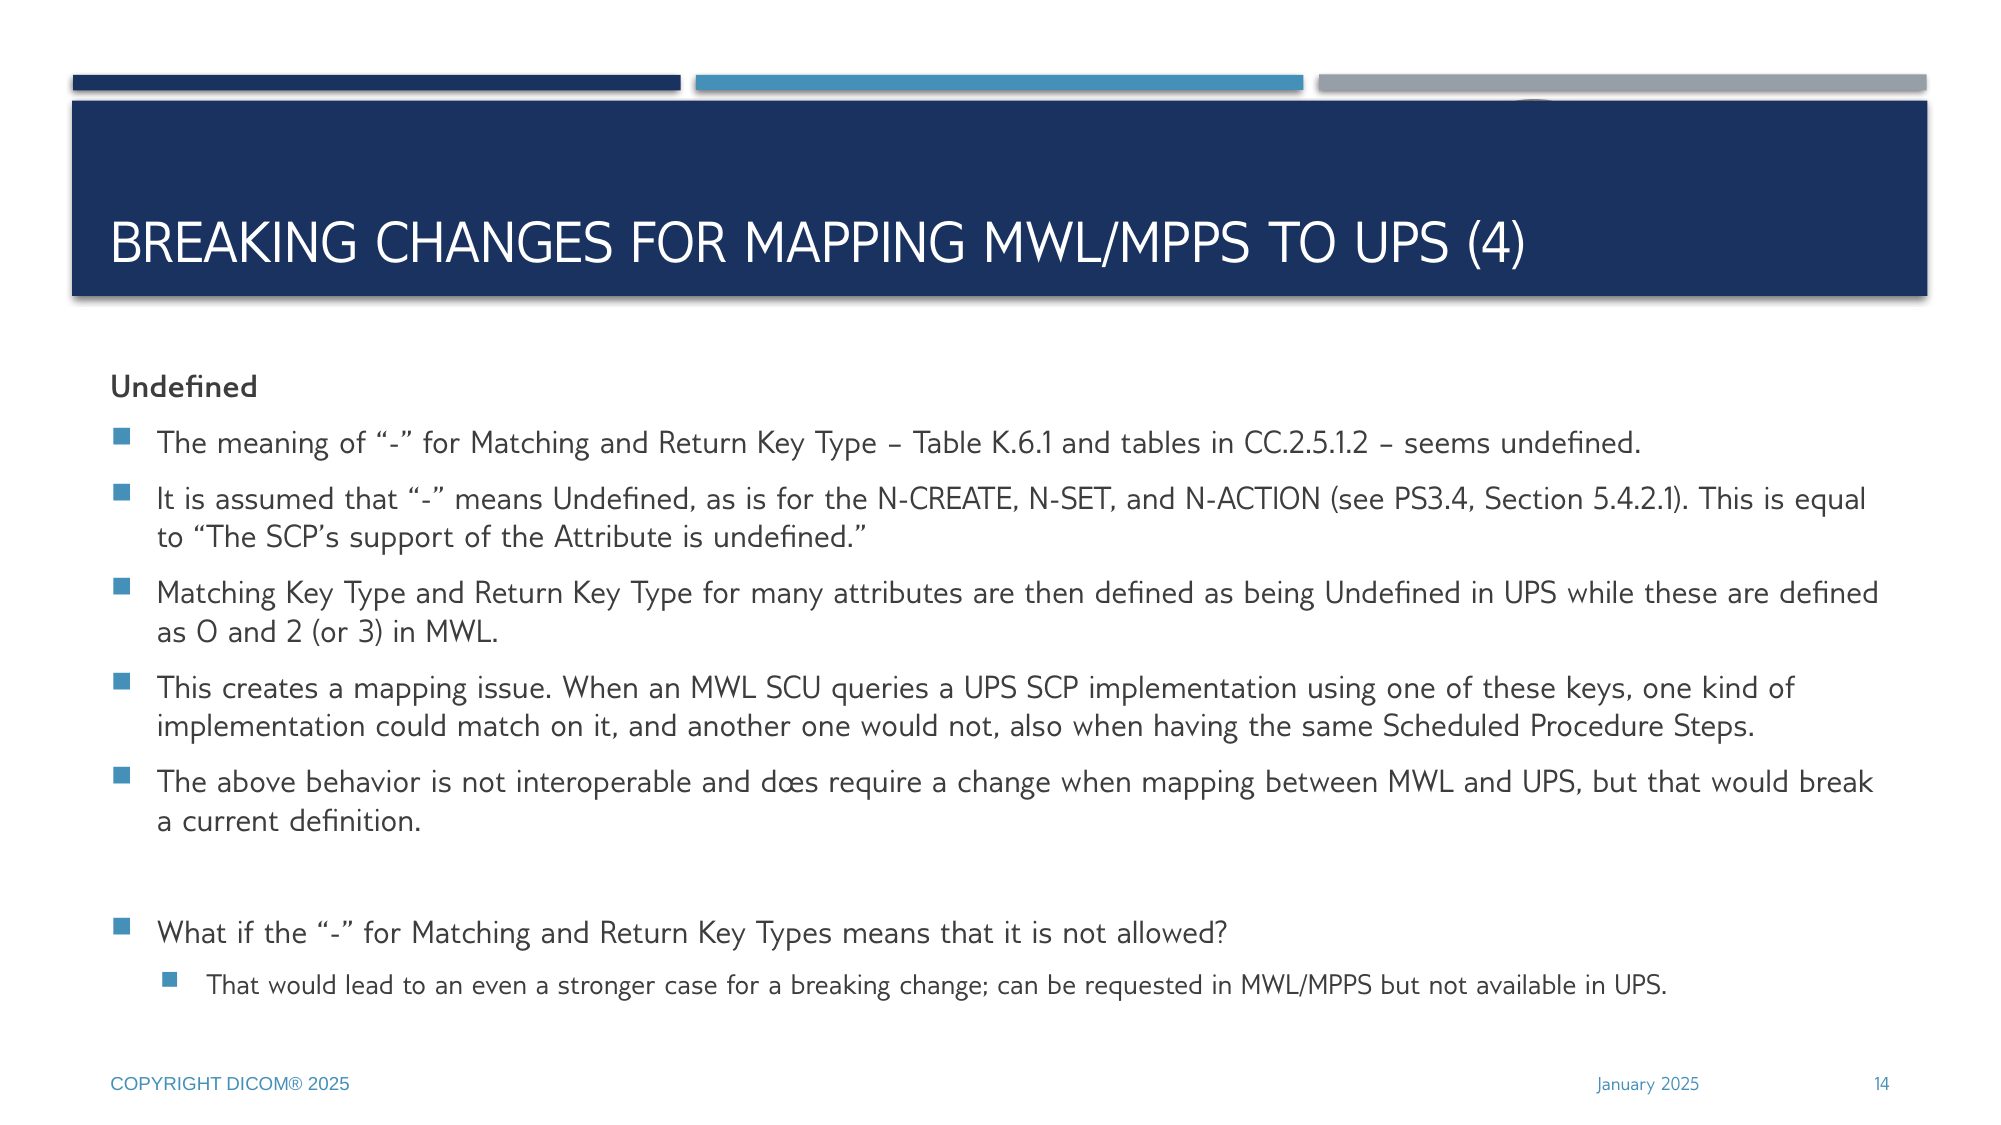

# Breaking Changes for Mapping MWL/MPPS to UPS (4)
Undefined
The meaning of “-” for Matching and Return Key Type – Table K.6.1 and tables in CC.2.5.1.2 – seems undefined.
It is assumed that “-” means Undefined, as is for the N-CREATE, N-SET, and N-ACTION (see PS3.4, Section 5.4.2.1). This is equal to “The SCP’s support of the Attribute is undefined.”
Matching Key Type and Return Key Type for many attributes are then defined as being Undefined in UPS while these are defined as O and 2 (or 3) in MWL.
This creates a mapping issue. When an MWL SCU queries a UPS SCP implementation using one of these keys, one kind of implementation could match on it, and another one would not, also when having the same Scheduled Procedure Steps.
The above behavior is not interoperable and does require a change when mapping between MWL and UPS, but that would break a current definition.

What if the “-” for Matching and Return Key Types means that it is not allowed?
That would lead to an even a stronger case for a breaking change; can be requested in MWL/MPPS but not available in UPS.
Copyright DICOM® 2025
January 2025
14